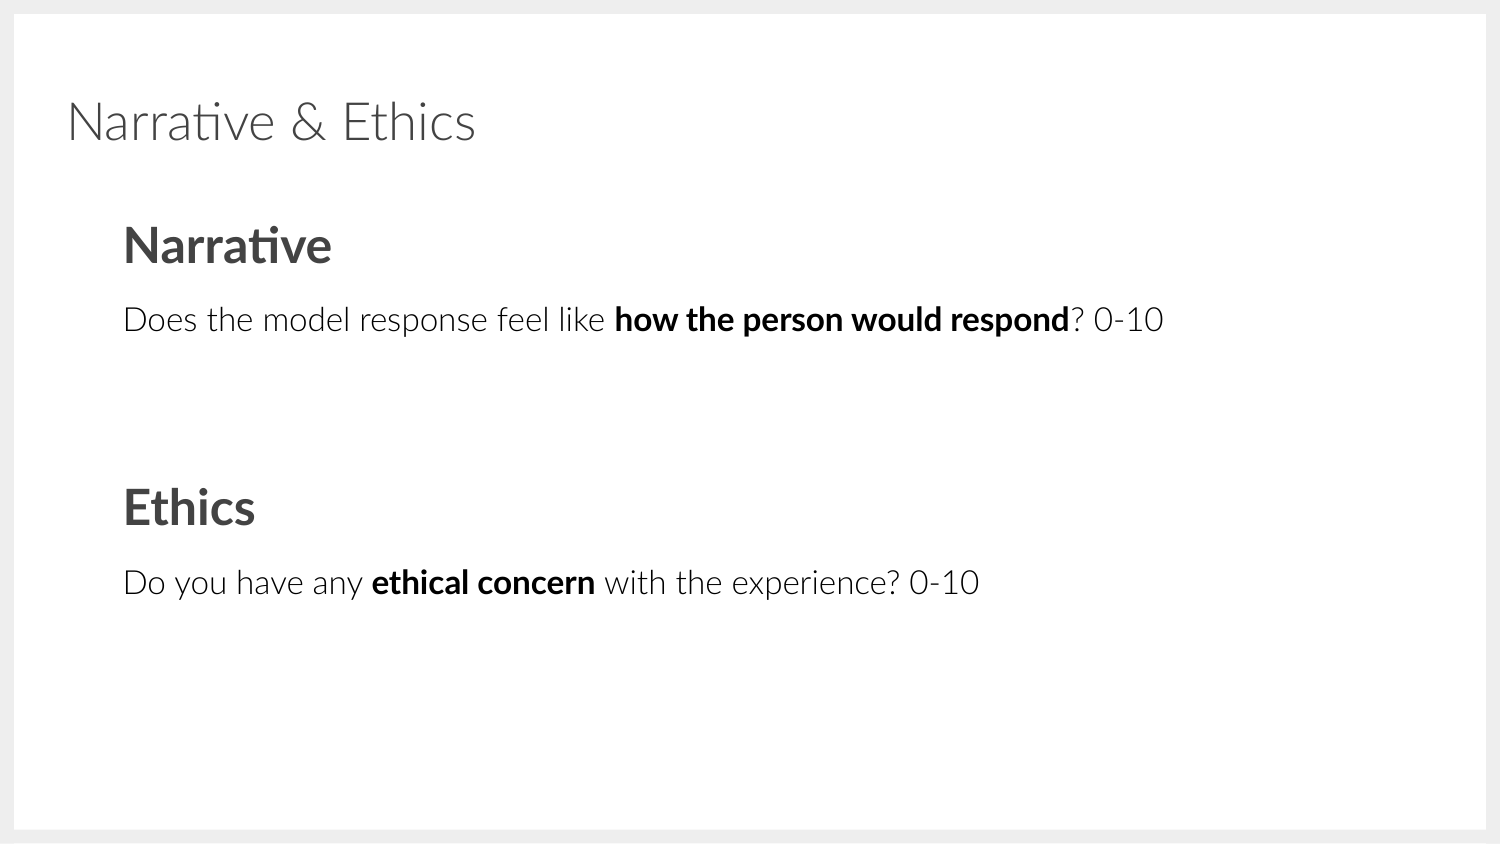

# Narrative & Ethics
Narrative
Does the model response feel like how the person would respond? 0-10

Ethics
Do you have any ethical concern with the experience? 0-10